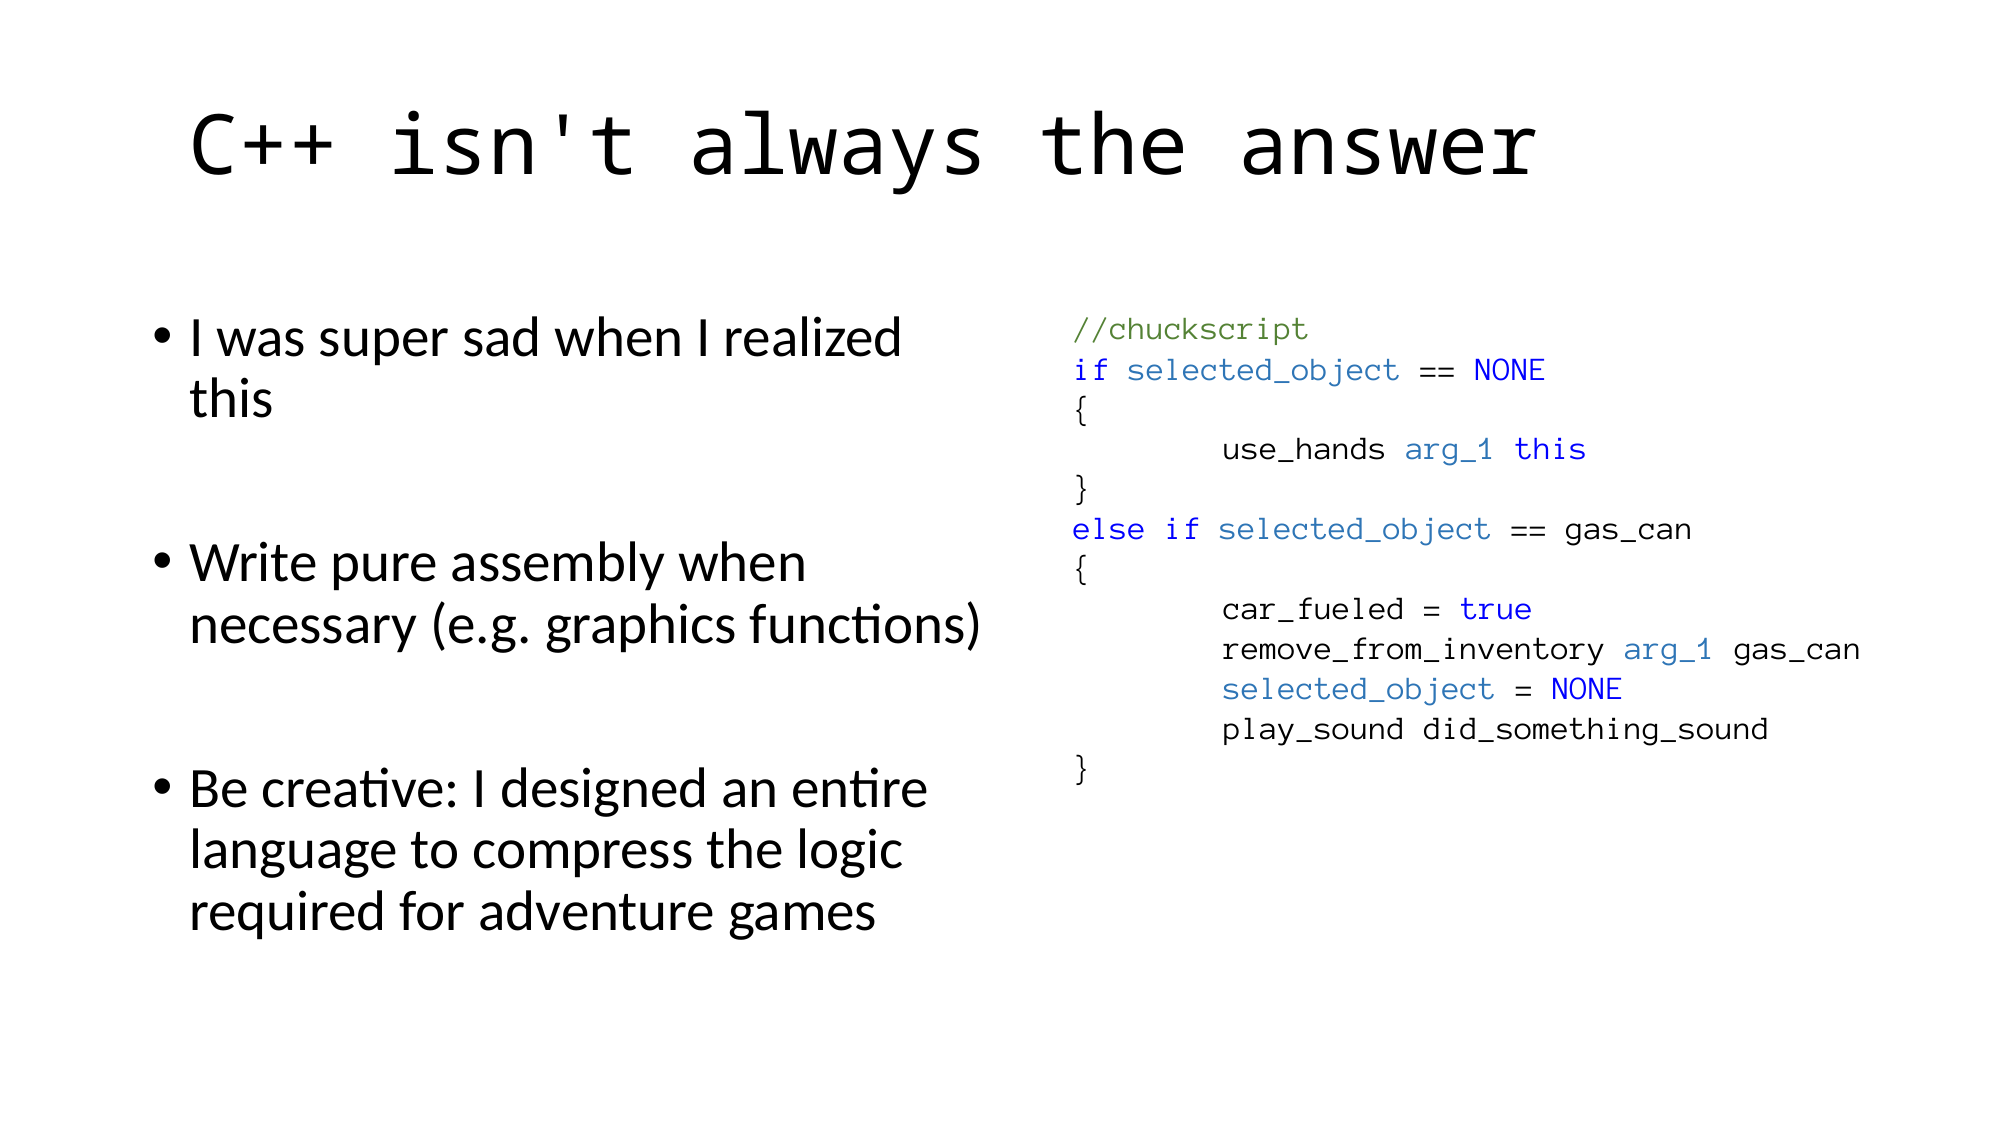

# C++ isn't always the answer
I was super sad when I realized this

Write pure assembly when necessary (e.g. graphics functions)

Be creative: I designed an entire language to compress the logic required for adventure games
//chuckscript
if selected_object == NONE
{
	use_hands arg_1 this
}
else if selected_object == gas_can
{
	car_fueled = true
	remove_from_inventory arg_1 gas_can
	selected_object = NONE
	play_sound did_something_sound
}